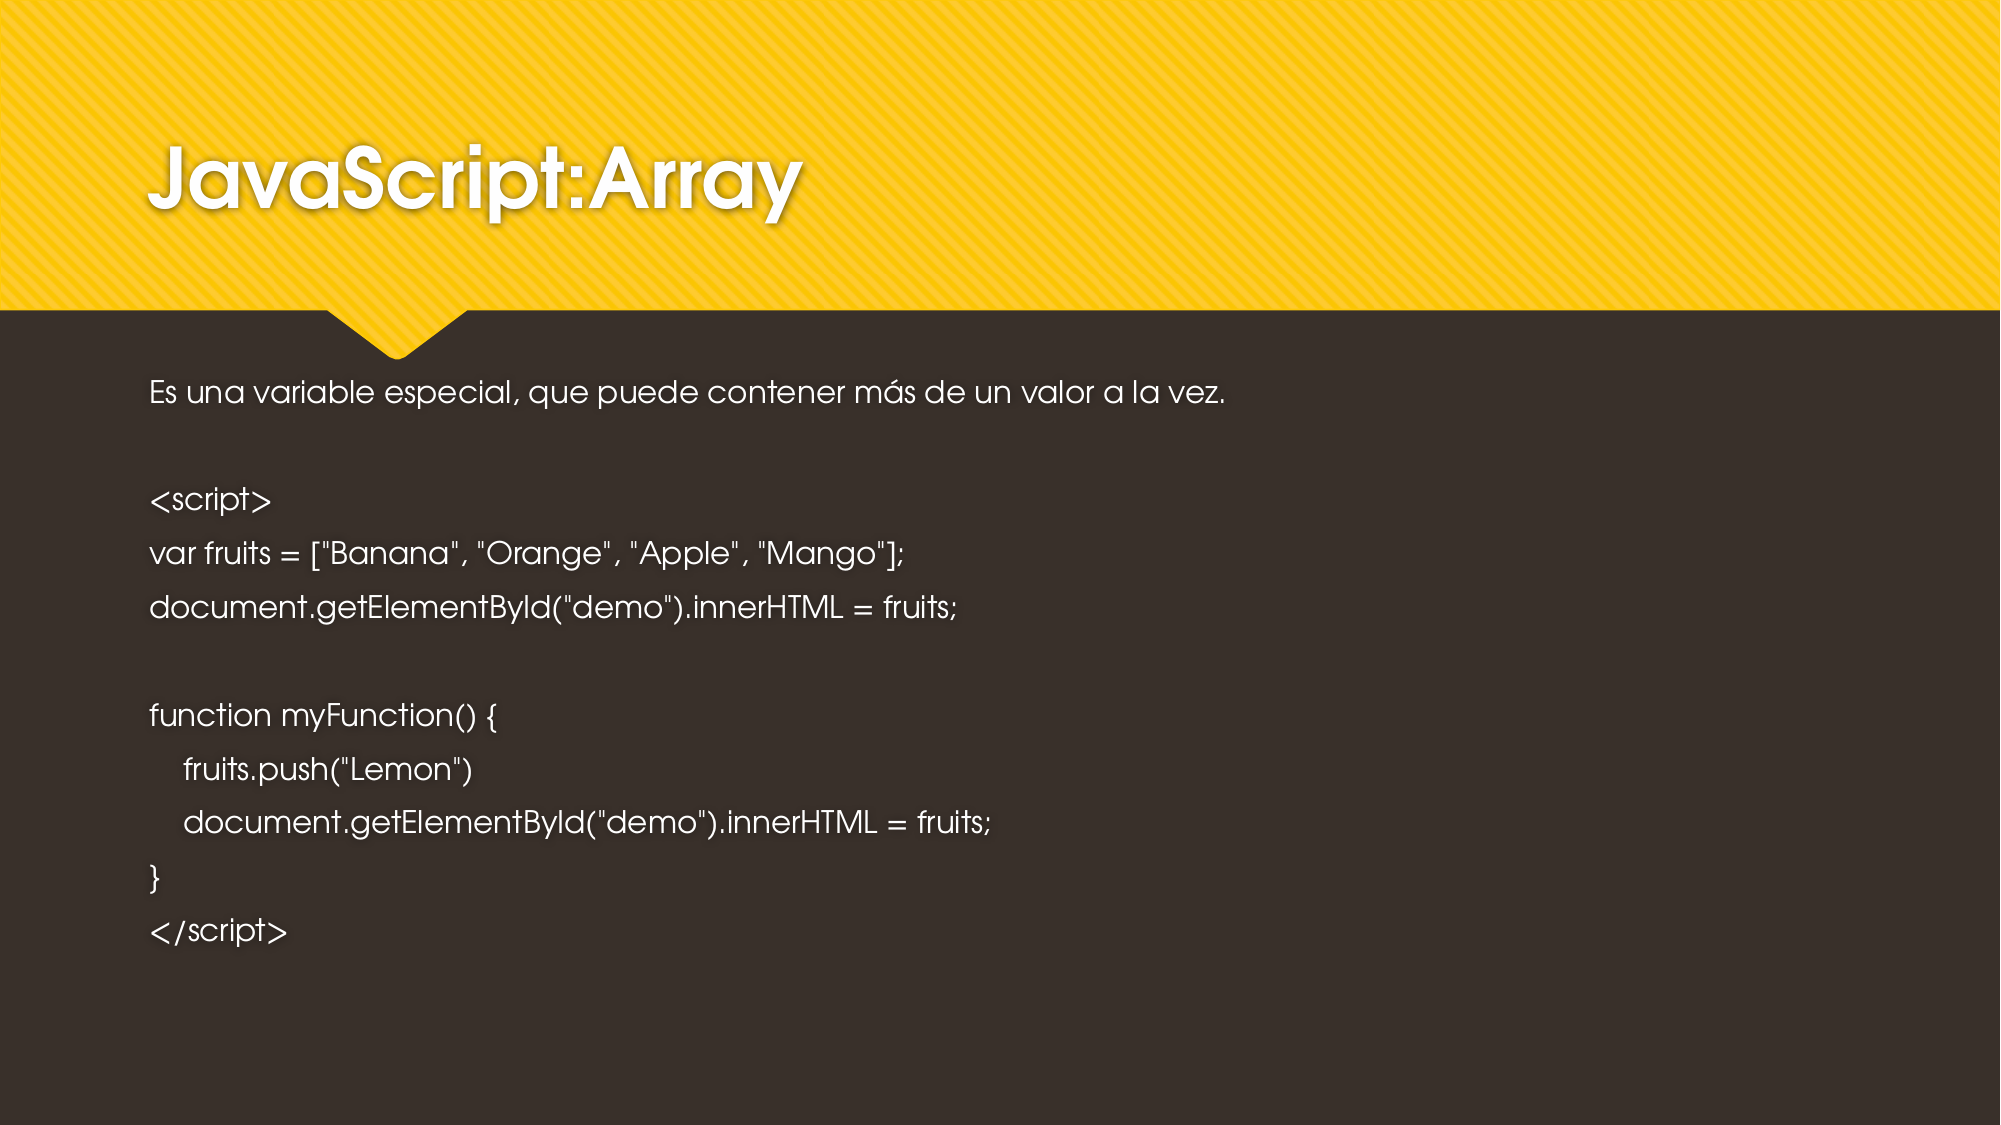

# JavaScript:Array
Es una variable especial, que puede contener más de un valor a la vez.

<script>
var fruits = ["Banana", "Orange", "Apple", "Mango"];
document.getElementById("demo").innerHTML = fruits;

function myFunction() {
    fruits.push("Lemon")
    document.getElementById("demo").innerHTML = fruits;
}
</script>